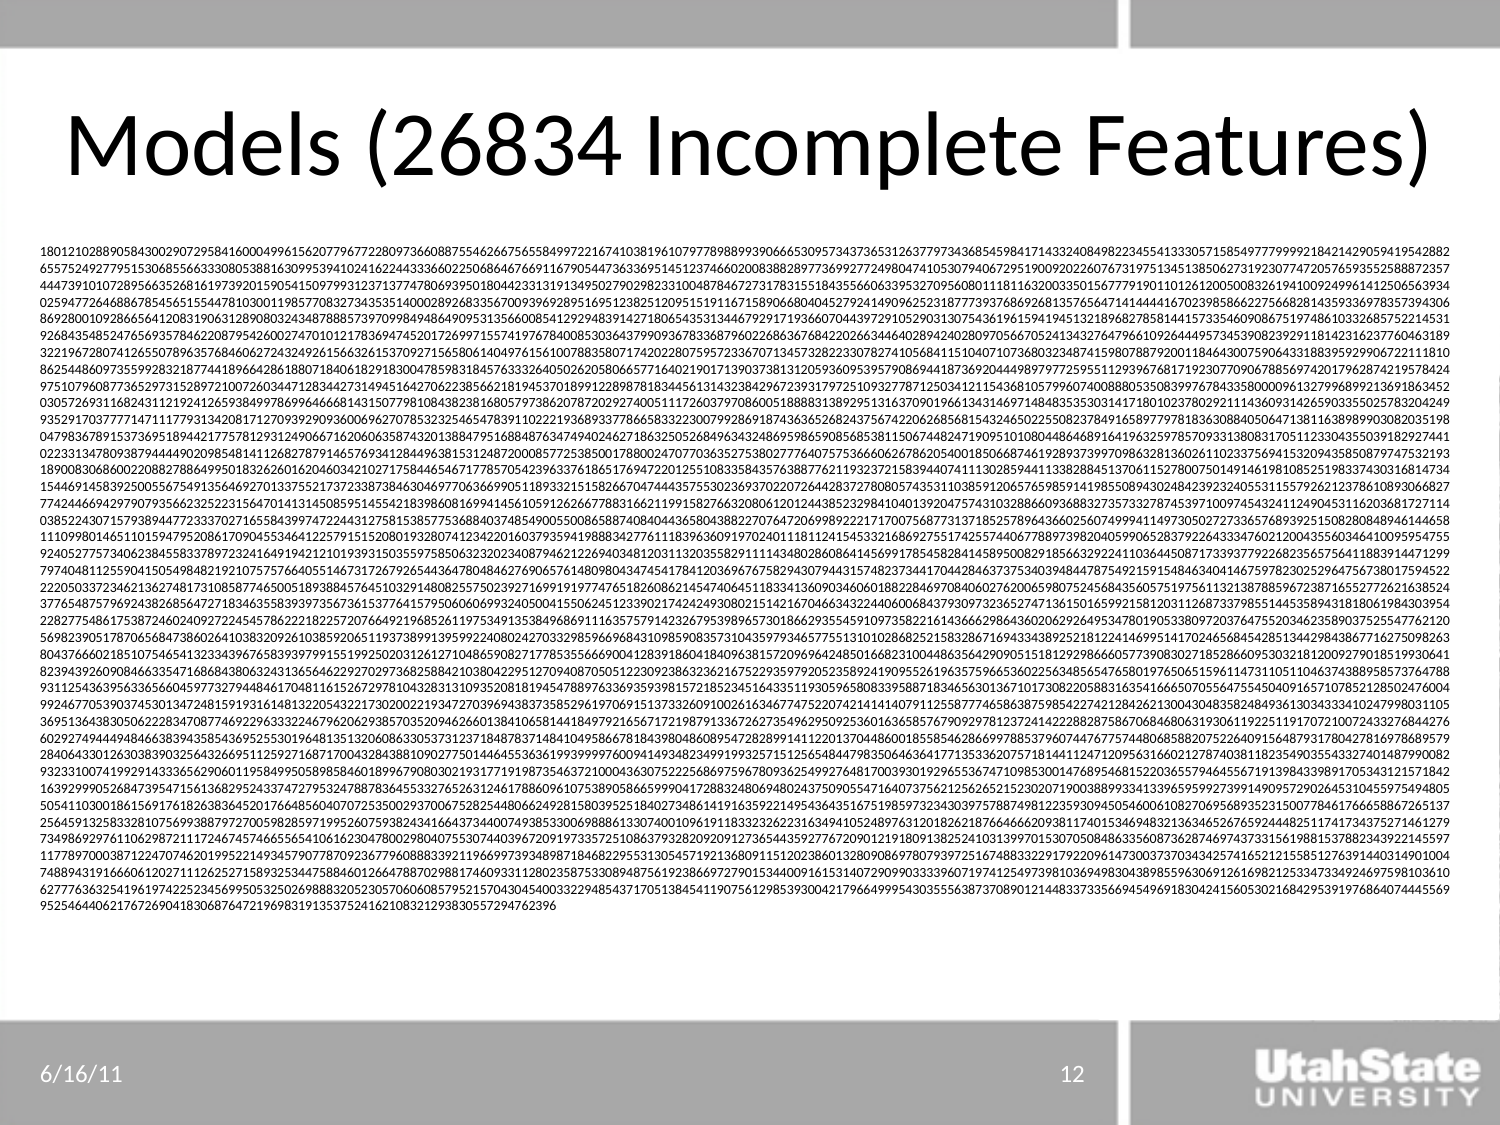

# Models (26834 Incomplete Features)
18012102889058430029072958416000499615620779677228097366088755462667565584997221674103819610797789889939066653095734373653126377973436854598417143324084982234554133305715854977799992184214290594195428826557524927795153068556633308053881630995394102416224433366022506864676691167905447363369514512374660200838828977369927724980474105307940672951900920226076731975134513850627319230774720576593552588872357444739101072895663526816197392015905415097993123713774780693950180442331319134950279029823310048784672731783155184355660633953270956080111811632003350156777919011012612005008326194100924996141250656393402594772646886785456515544781030011985770832734353514000289268335670093969289516951238251209515191167158906680404527924149096252318777393768692681357656471414444167023985866227566828143593369783573943068692800109286656412083190631289080324348788857397099849486490953135660085412929483914271806543531344679291719366070443972910529031307543619615941945132189682785814415733546090867519748610332685752214531926843548524765693578462208795426002747010121783694745201726997155741976784008530364379909367833687960226863676842202663446402894240280970566705241343276479661092644495734539082392911814231623776046318932219672807412655078963576846062724324926156632615370927156580614049761561007883580717420228075957233670713457328223307827410568411510407107368032348741598078879200118464300759064331883959299067221118108625448609735599283218774418966428618807184061829183004785983184576333264050262058066577164021901713903738131205936095395790869441873692044498979772595511293967681719230770906788569742017962874219578424975107960877365297315289721007260344712834427314945164270622385662181945370189912289878183445613143238429672393179725109327787125034121154368105799607400888053508399767843358000096132799689921369186345203057269311682431121924126593849978699646668143150779810843823816805797386207872029274005111726037970860051888831389295131637090196613431469714848353530314171801023780292111436093142659033550257832042499352917037777147111779313420817127093929093600696270785323254654783911022219368933778665833223007992869187436365268243756742206268568154324650225508237849165897797818363088405064713811638989903082035198047983678915373695189442177578129312490667162060635874320138847951688487634749402462718632505268496343248695986590856853811506744824719095101080448646891641963259785709331380831705112330435503918292744102233134780938794444902098548141126827879146576934128449638153124872000857725385001788002470770363527538027776407575366606267862054001850668746192893739970986328136026110233756941532094358508797475321931890083068600220882788649950183262601620460342102717584465467177857054239633761865176947220125510833584357638877621193237215839440741113028594411338288451370611527800750149146198108525198337430316814734154469145839250055675491356469270133755217372338738463046977063669905118933215158266704744435755302369370220726442837278080574353110385912065765985914198550894302484239232405531155792621237861089306682777424466942979079356623252231564701413145085951455421839860816994145610591262667788316621199158276632080612012443852329841040139204757431032886609368832735733278745397100974543241124904531162036817271140385224307157938944772333702716558439974722443127581538577536884037485490055008658874084044365804388227076472069989222171700756877313718525789643660256074999411497305027273365768939251508280848946144658111099801465110159479520861709045534641225791515208019328074123422016037935941988834277611183963609197024011181124154533216869275517425574406778897398204059906528379226433347602120043556034641009595475592405277573406238455833789723241649194212101939315035597585063232023408794621226940348120311320355829111143480286086414569917854582841458950082918566329224110364450871733937792268235657564118839144712997974048112559041505498482192107575766405514673172679265443647804846276906576148098043474541784120369676758294307944315748237344170442846373753403948447875492159154846340414675978230252964756738017594522222050337234621362748173108587746500518938845764510329148082557502392716991919774765182608621454740645118334136090346060188228469708406027620065980752456843560575197561132138788596723871655277262163852437765487579692438268564727183463558393973567361537764157950606069932405004155062451233902174242493080215142167046634322440600684379309732365274713615016599215812031126873379855144535894318180619843039542282775486175387246024092722454578622218225720766492196852611975349135384968691116357579142326795398965730186629355459109735822161436662986436020629264953478019053380972037647552034623589037525547762120569823905178706568473860264103832092610385920651193738991395992240802427033298596696843109859083573104359793465775513101028682521583286716943343892521812241469951417024656845428513442984386771627509826380437666021851075465413233439676583939799155199250203126127104865908271778535566690041283918604184096381572096964248501668231004486356429090515181292986660577390830271852866095303218120092790185199306418239439260908466335471686843806324313656462292702973682588421038042295127094087050512230923863236216752293597920523589241909552619635759665360225634856547658019765065159611473110511046374388958573764788931125436395633656604597732794484617048116152672978104328313109352081819454788976336935939815721852345164335119305965808339588718346563013671017308220588316354166650705564755450409165710785212850247600499246770539037453013472481591931614813220543221730200221934727039694383735852961970691513733260910026163467747522074214141407911255877746586387598542274212842621300430483582484936130343334102479980311053695136438305062228347087746922963332246796206293857035209462660138410658144184979216567172198791336726273549629509253601636585767909297812372414222882875867068468063193061192251191707210072433276844276602927494449484663839435854369525530196481351320608633053731237184878371484104958667818439804860895472828991411220137044860018558546286699788537960744767757448068588207522640915648793178042781697868957928406433012630383903256432669511259271687170043284388109027750144645536361993999976009414934823499199325715125654844798350646364177135336207571814411247120956316602127874038118235490355433274014879900829323310074199291433365629060119584995058985846018996790803021931771919873546372100043630752225686975967809362549927648170039301929655367471098530014768954681522036557946455671913984339891705343121571842163929990526847395471561368295243374727953247887836455332765263124617886096107538905866599904172883248069480243750905547164073756212562652152302071900388993341339659599273991490957290264531045597549480550541103001861569176182638364520176648560407072535002937006752825448066249281580395251840273486141916359221495436435167519859732343039757887498122359309450546006108270695689352315007784617666588672651372564591325833281075699388797270059828597199526075938243416643734400749385330069888613307400109619118332326223163494105248976312018262187664666209381174015346948321363465267659244482511741734375271461279734986929761106298721117246745746655654106162304780029804075530744039672091973357251086379328209209127365443592776720901219180913825241031399701530705084863356087362874697437331561988153788234392214559711778970003871224707462019952214934579077870923677960888339211966997393489871846822955313054571921368091151202386013280908697807939725167488332291792209614730037370343425741652121558512763914403149010047488943191666061202711126252715893253447588460126647887029881746093311280235875330894875619238669727901534400916153140729099033339607197412549739810369498304389855963069126169821253347334924697598103610627776363254196197422523456995053250269888320523057060608579521570430454003322948543717051384541190756129853930042179664999543035556387370890121448337335669454969183042415605302168429539197686407444556995254644062176726904183068764721969831913537524162108321293830557294762396
6/16/11
12